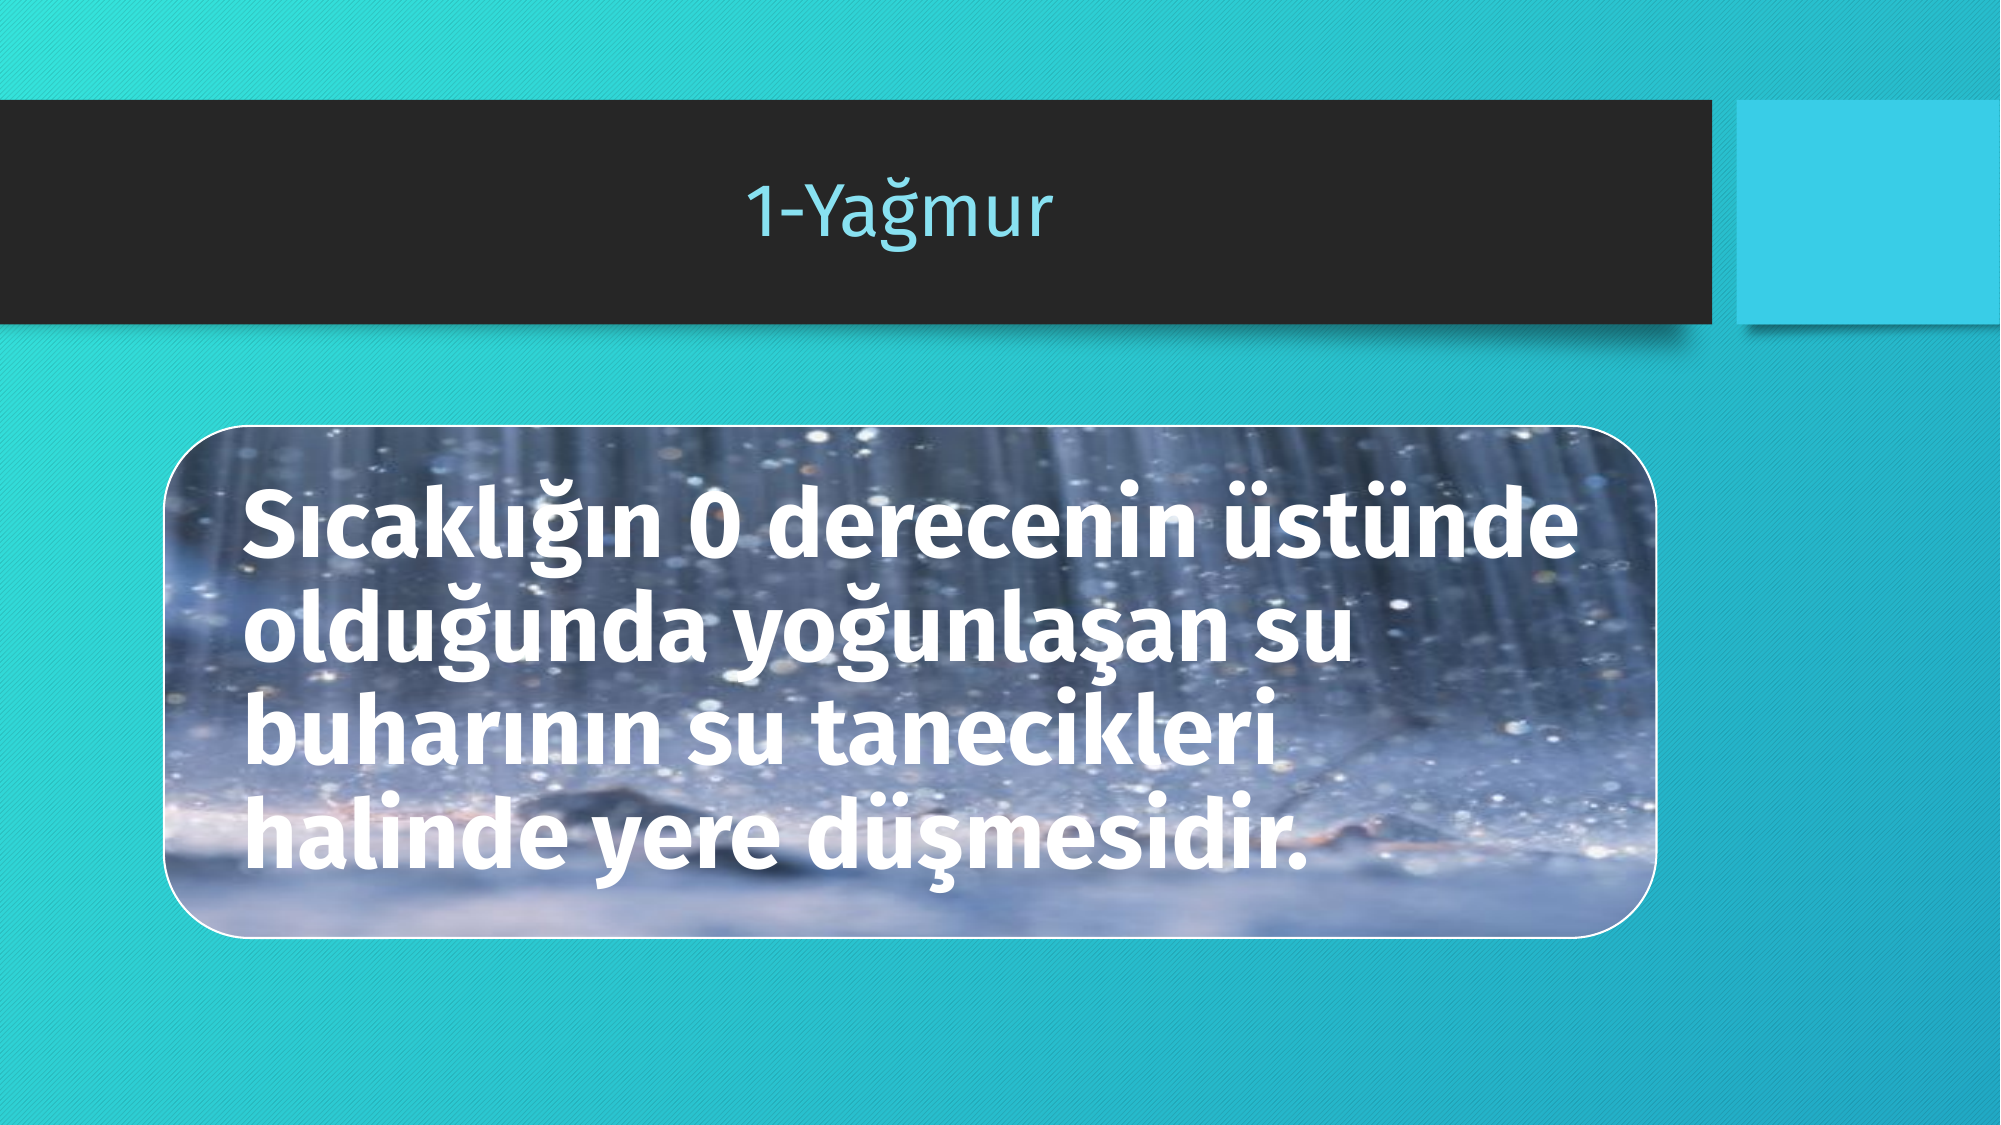

# 1-Yağmur
Sıcaklığın 0 derecenin üstünde olduğunda yoğunlaşan su buharının su tanecikleri halinde yere düşmesidir.